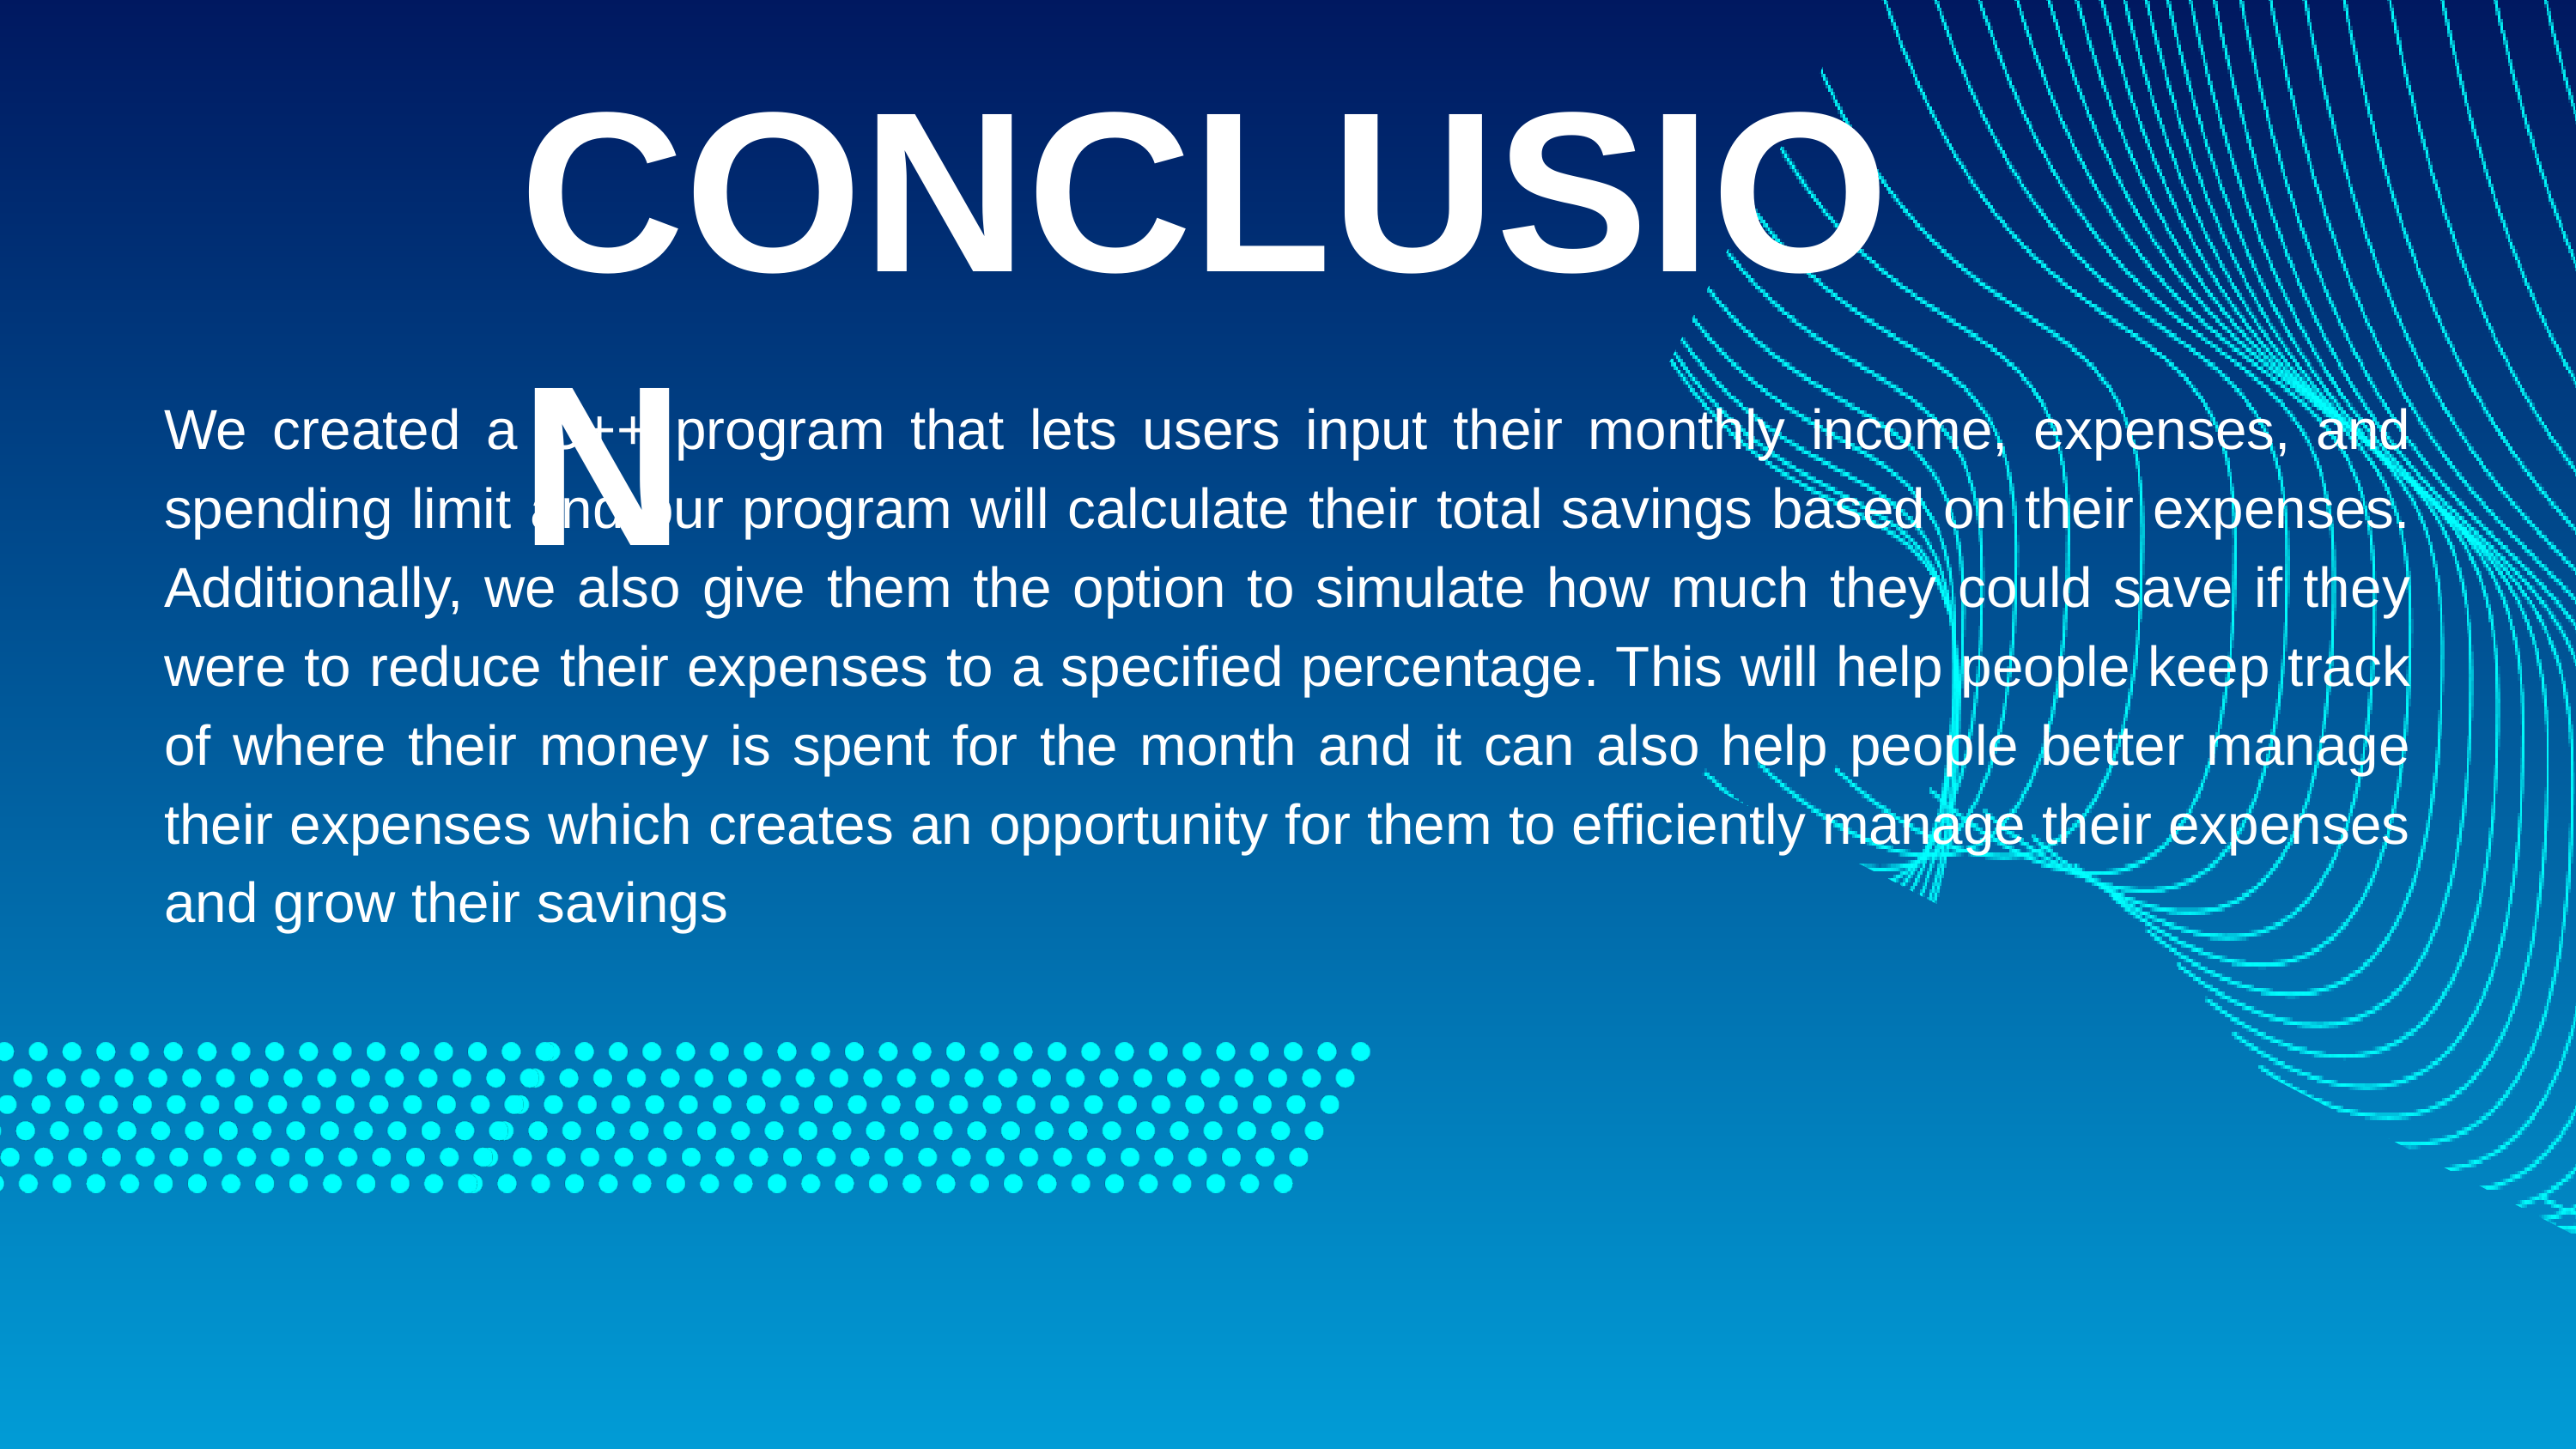

CONCLUSION
We created a C++ program that lets users input their monthly income, expenses, and spending limit and our program will calculate their total savings based on their expenses. Additionally, we also give them the option to simulate how much they could save if they were to reduce their expenses to a specified percentage. This will help people keep track of where their money is spent for the month and it can also help people better manage their expenses which creates an opportunity for them to efficiently manage their expenses and grow their savings